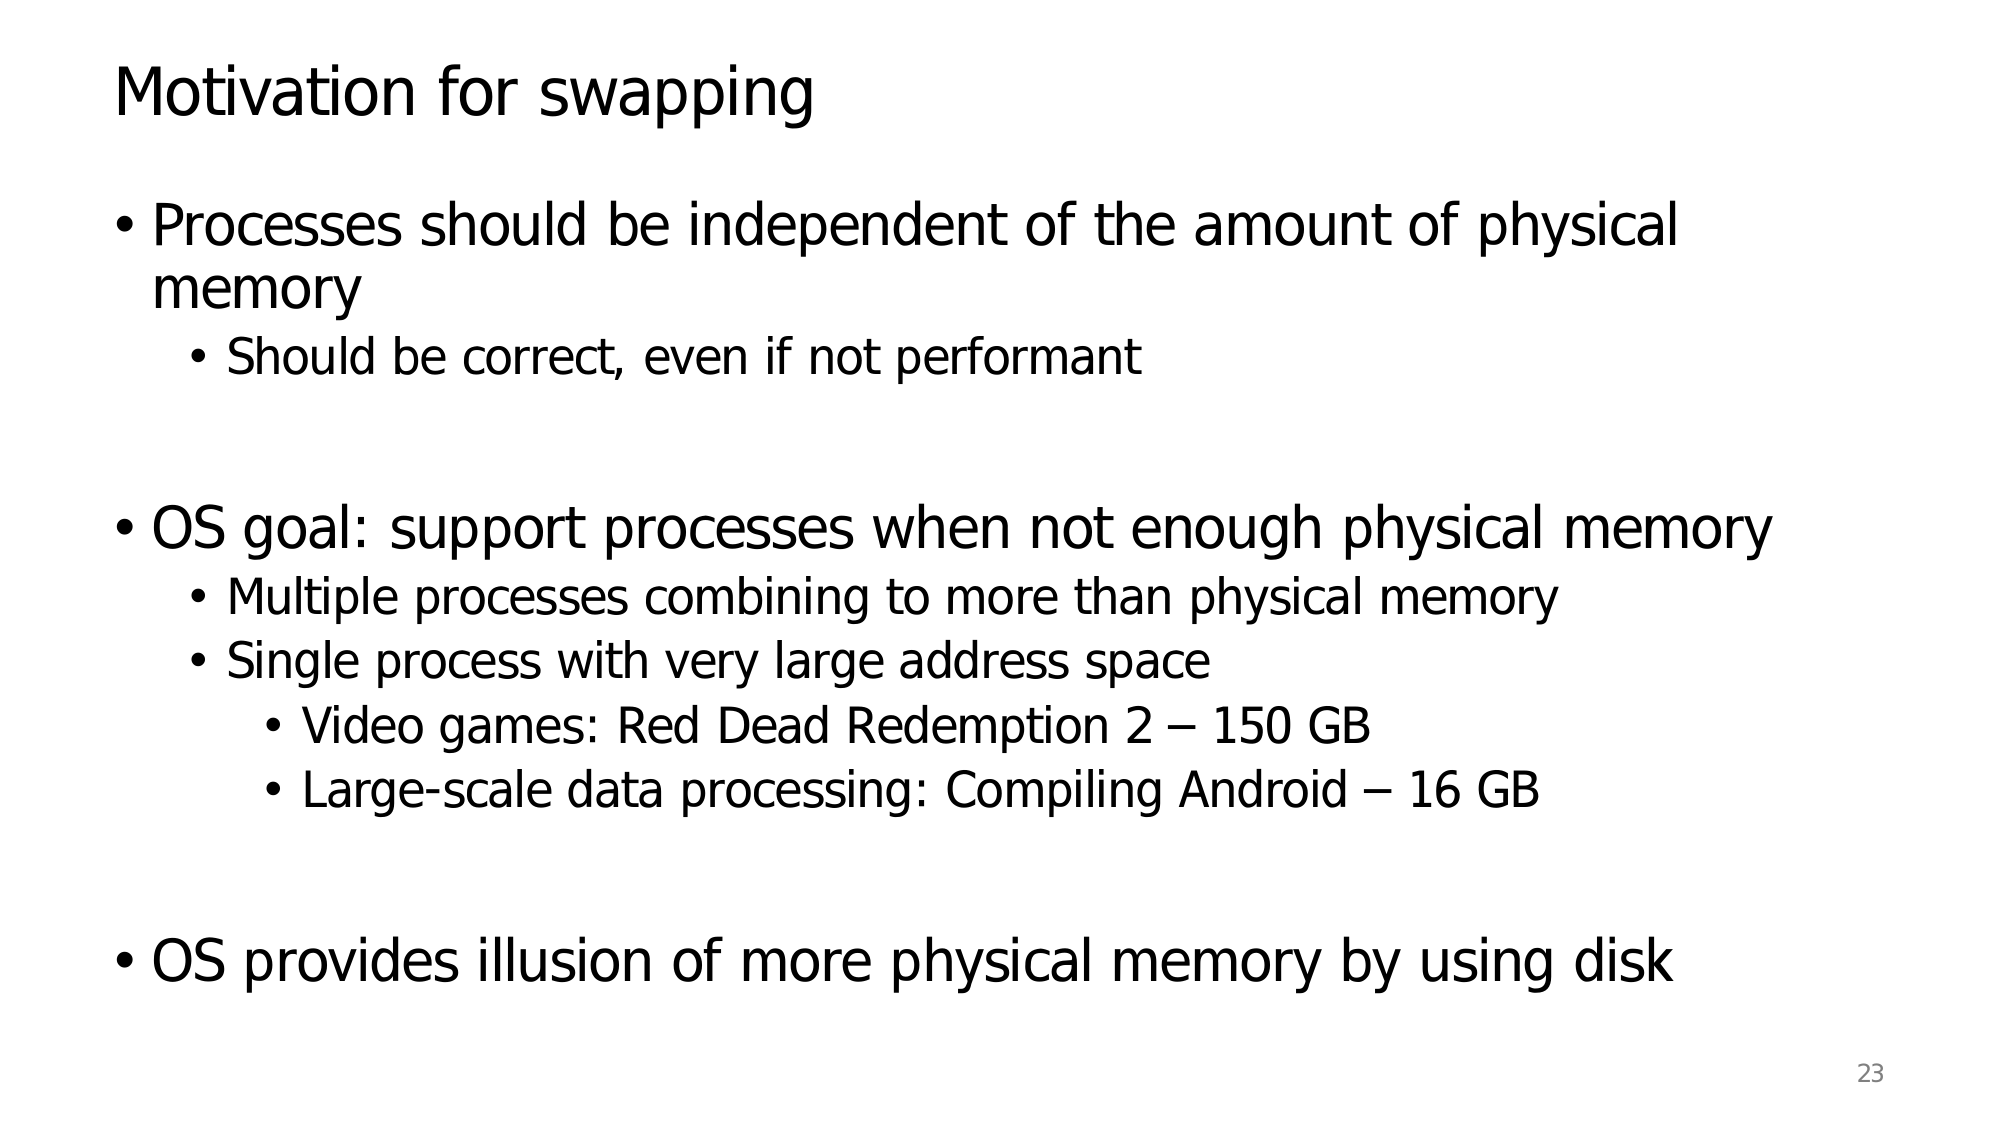

# Motivation for swapping
Processes should be independent of the amount of physical memory
Should be correct, even if not performant

OS goal: support processes when not enough physical memory
Multiple processes combining to more than physical memory
Single process with very large address space
Video games: Red Dead Redemption 2 – 150 GB
Large-scale data processing: Compiling Android – 16 GB

OS provides illusion of more physical memory by using disk
23